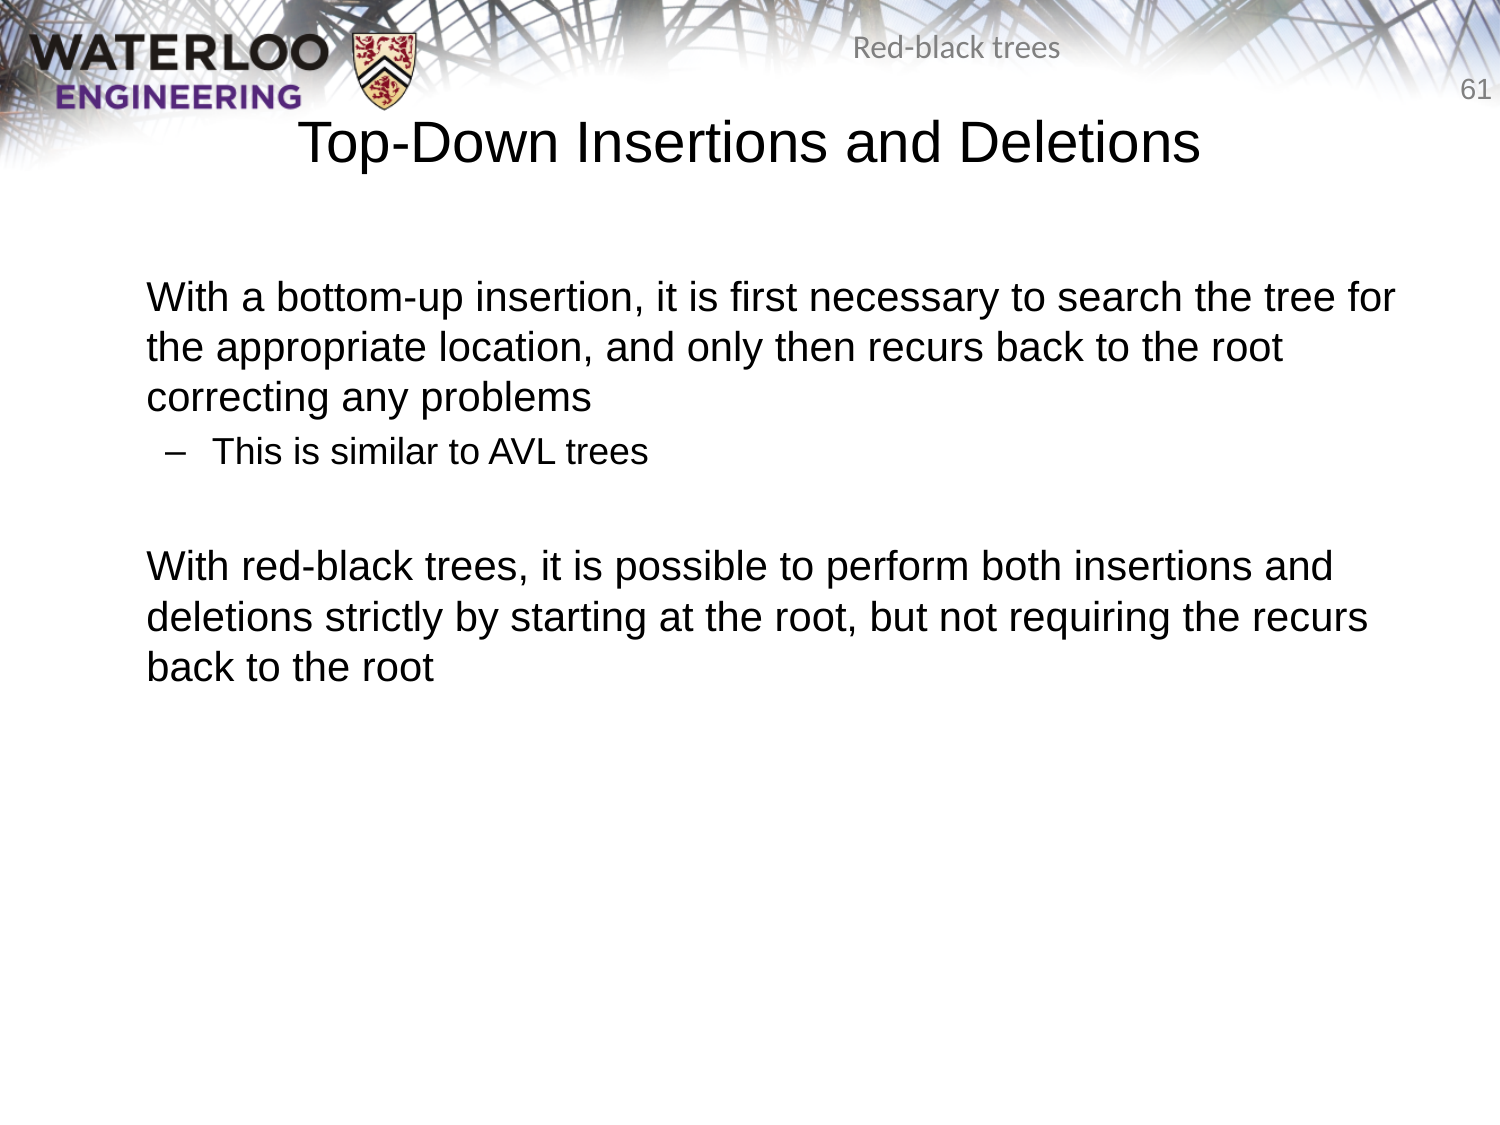

# Top-Down Insertions and Deletions
	With a bottom-up insertion, it is first necessary to search the tree for the appropriate location, and only then recurs back to the root correcting any problems
This is similar to AVL trees

	With red-black trees, it is possible to perform both insertions and deletions strictly by starting at the root, but not requiring the recurs back to the root